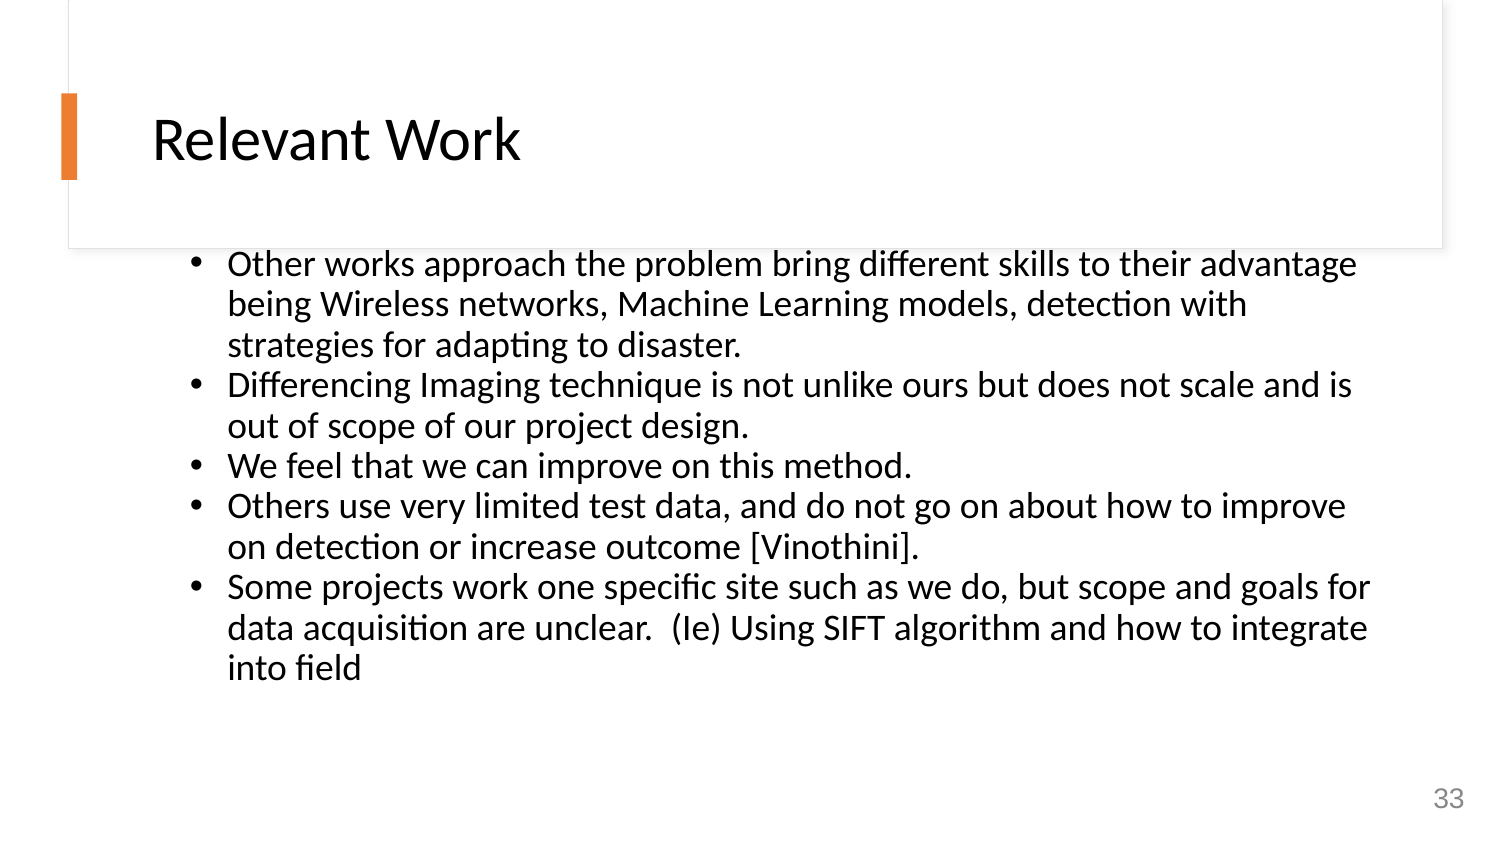

# Relevant Work

Other works approach the problem bring different skills to their advantage being Wireless networks, Machine Learning models, detection with strategies for adapting to disaster.
Differencing Imaging technique is not unlike ours but does not scale and is out of scope of our project design.
We feel that we can improve on this method.
Others use very limited test data, and do not go on about how to improve on detection or increase outcome [Vinothini].
Some projects work one specific site such as we do, but scope and goals for data acquisition are unclear.  (Ie) Using SIFT algorithm and how to integrate into field

33